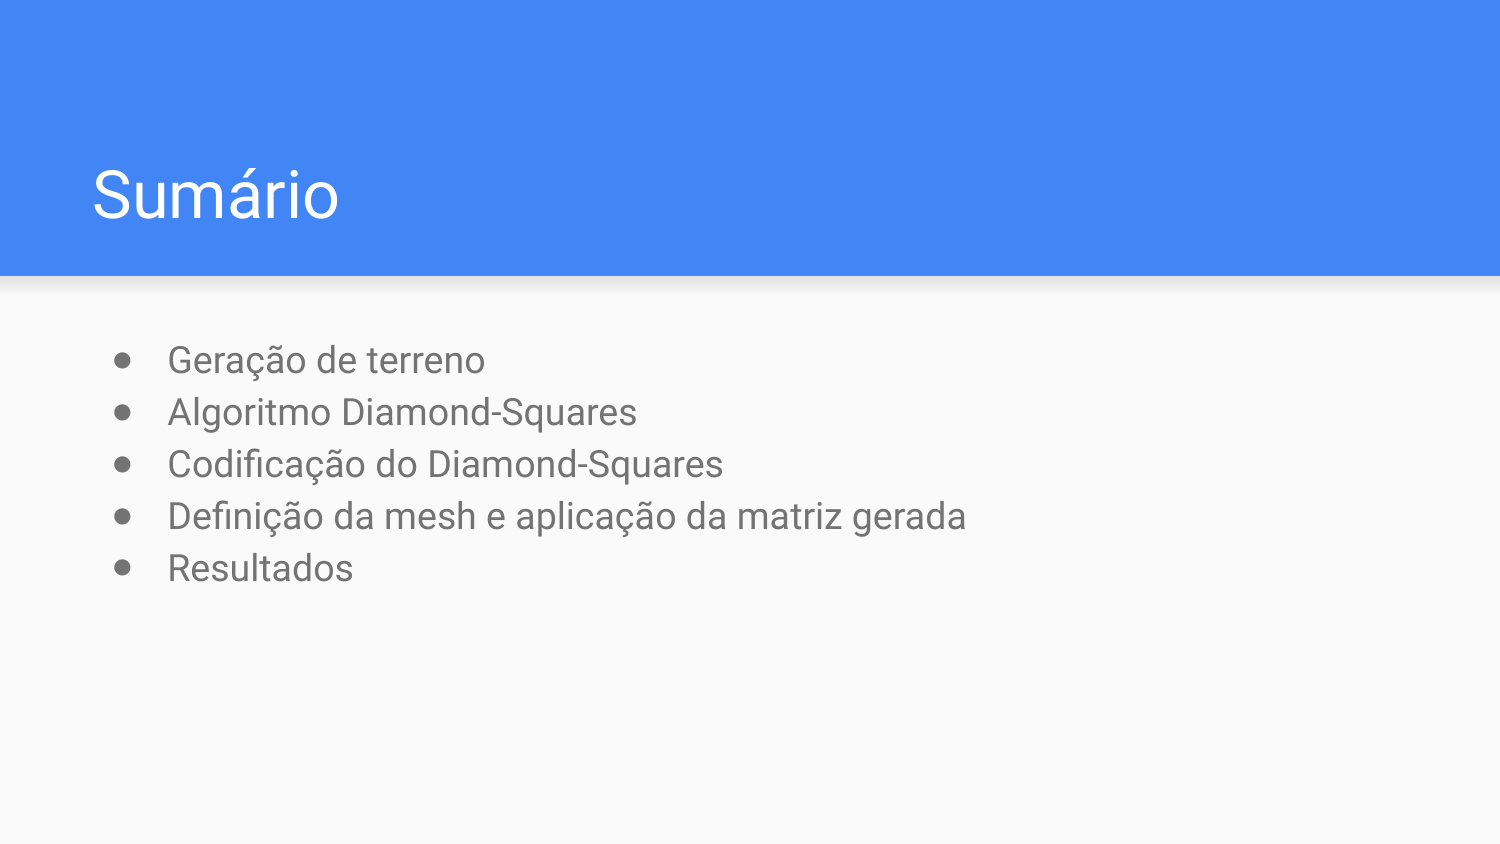

# Sumário
Geração de terreno
Algoritmo Diamond-Squares
Codificação do Diamond-Squares
Definição da mesh e aplicação da matriz gerada
Resultados